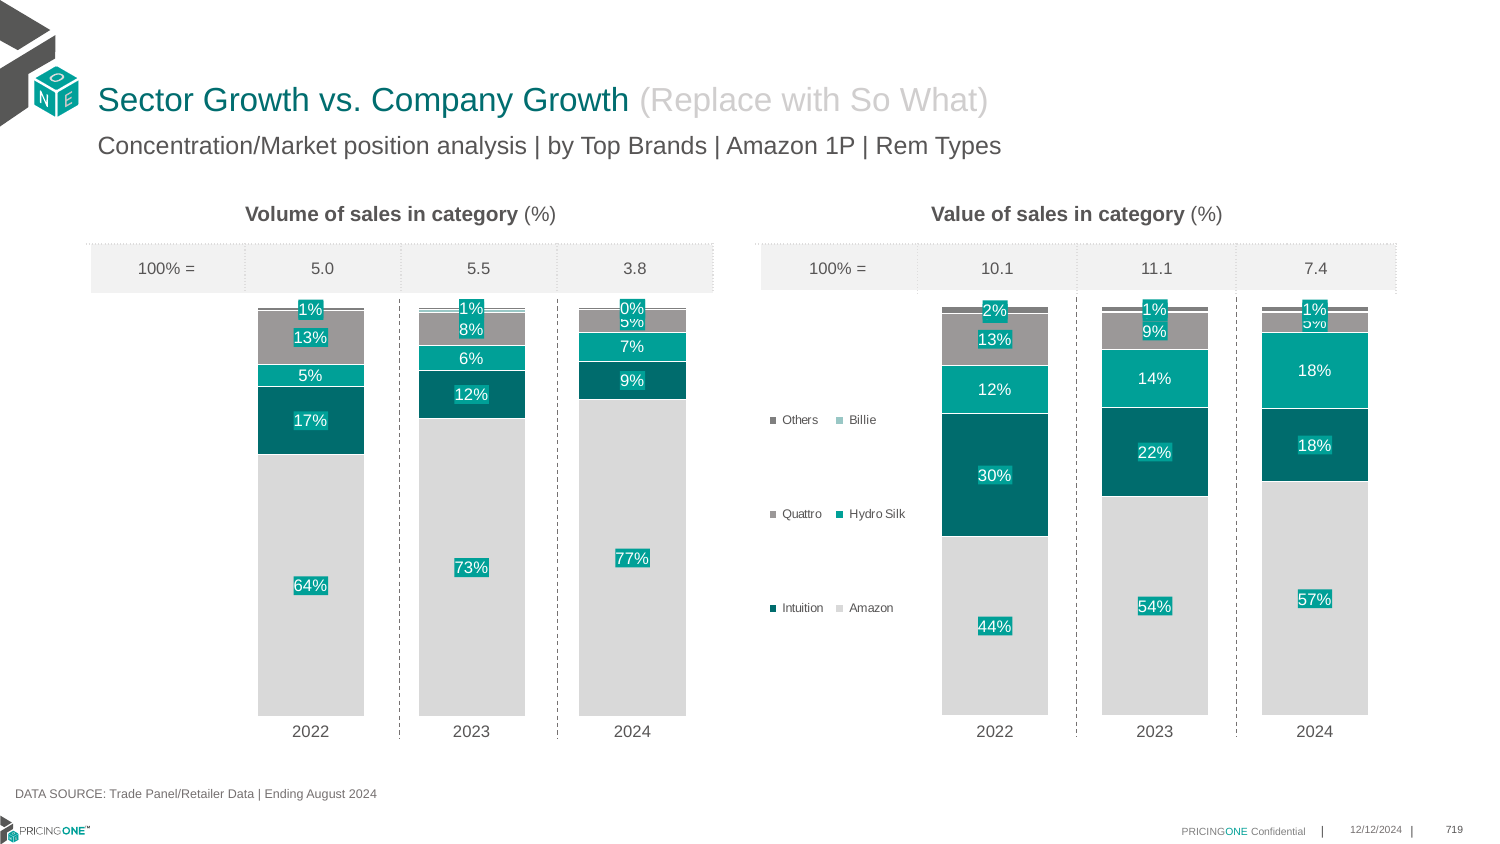

# Sector Growth vs. Company Growth (Replace with So What)
Concentration/Market position analysis | by Top Brands | Amazon 1P | Rem Types
| Volume of sales in category (%) |  |  |  |
| --- | --- | --- | --- |
| 100% = | 5.0 | 5.5 | 3.8 |
| Value of sales in category (%) |  |  |  |
| --- | --- | --- | --- |
| 100% = | 10.1 | 11.1 | 7.4 |

### Chart

| Category | Amazon | Intuition | Hydro Silk | Quattro | Billie | Others |
|---|---|---|---|---|---|---|
| 2022 | 0.6395280430908472 | 0.16691155563565008 | 0.05434572795899161 | 0.13144410404277046 | 0.0 | 0.007770569271740654 |
| 2023 | 0.7277214985008956 | 0.11875521760558422 | 0.05934478303447254 | 0.08194975920150176 | 0.006886279286025823 | 0.0053424623715200344 |
| 2024 | 0.7744390567613886 | 0.09338241979935415 | 0.07162185802926364 | 0.0543223084641452 | 0.0019352588259128473 | 0.004299098119935532 |

### Chart

| Category | Amazon | Intuition | Hydro Silk | Quattro | Billie | Others |
|---|---|---|---|---|---|---|
| 2022 | 0.43817230886683173 | 0.298536401867853 | 0.11921297833212006 | 0.12585889548057816 | 0.0 | 0.018219415452617033 |
| 2023 | 0.5356631013486517 | 0.21660511013883366 | 0.14218466597579046 | 0.08953097082536256 | 0.003384211043737153 | 0.012631940667624512 |
| 2024 | 0.5714274179244315 | 0.17870587909146476 | 0.18453178632535452 | 0.05047145828954023 | 0.0010008378669570626 | 0.01386262050225185 |
DATA SOURCE: Trade Panel/Retailer Data | Ending August 2024

12/12/2024
719